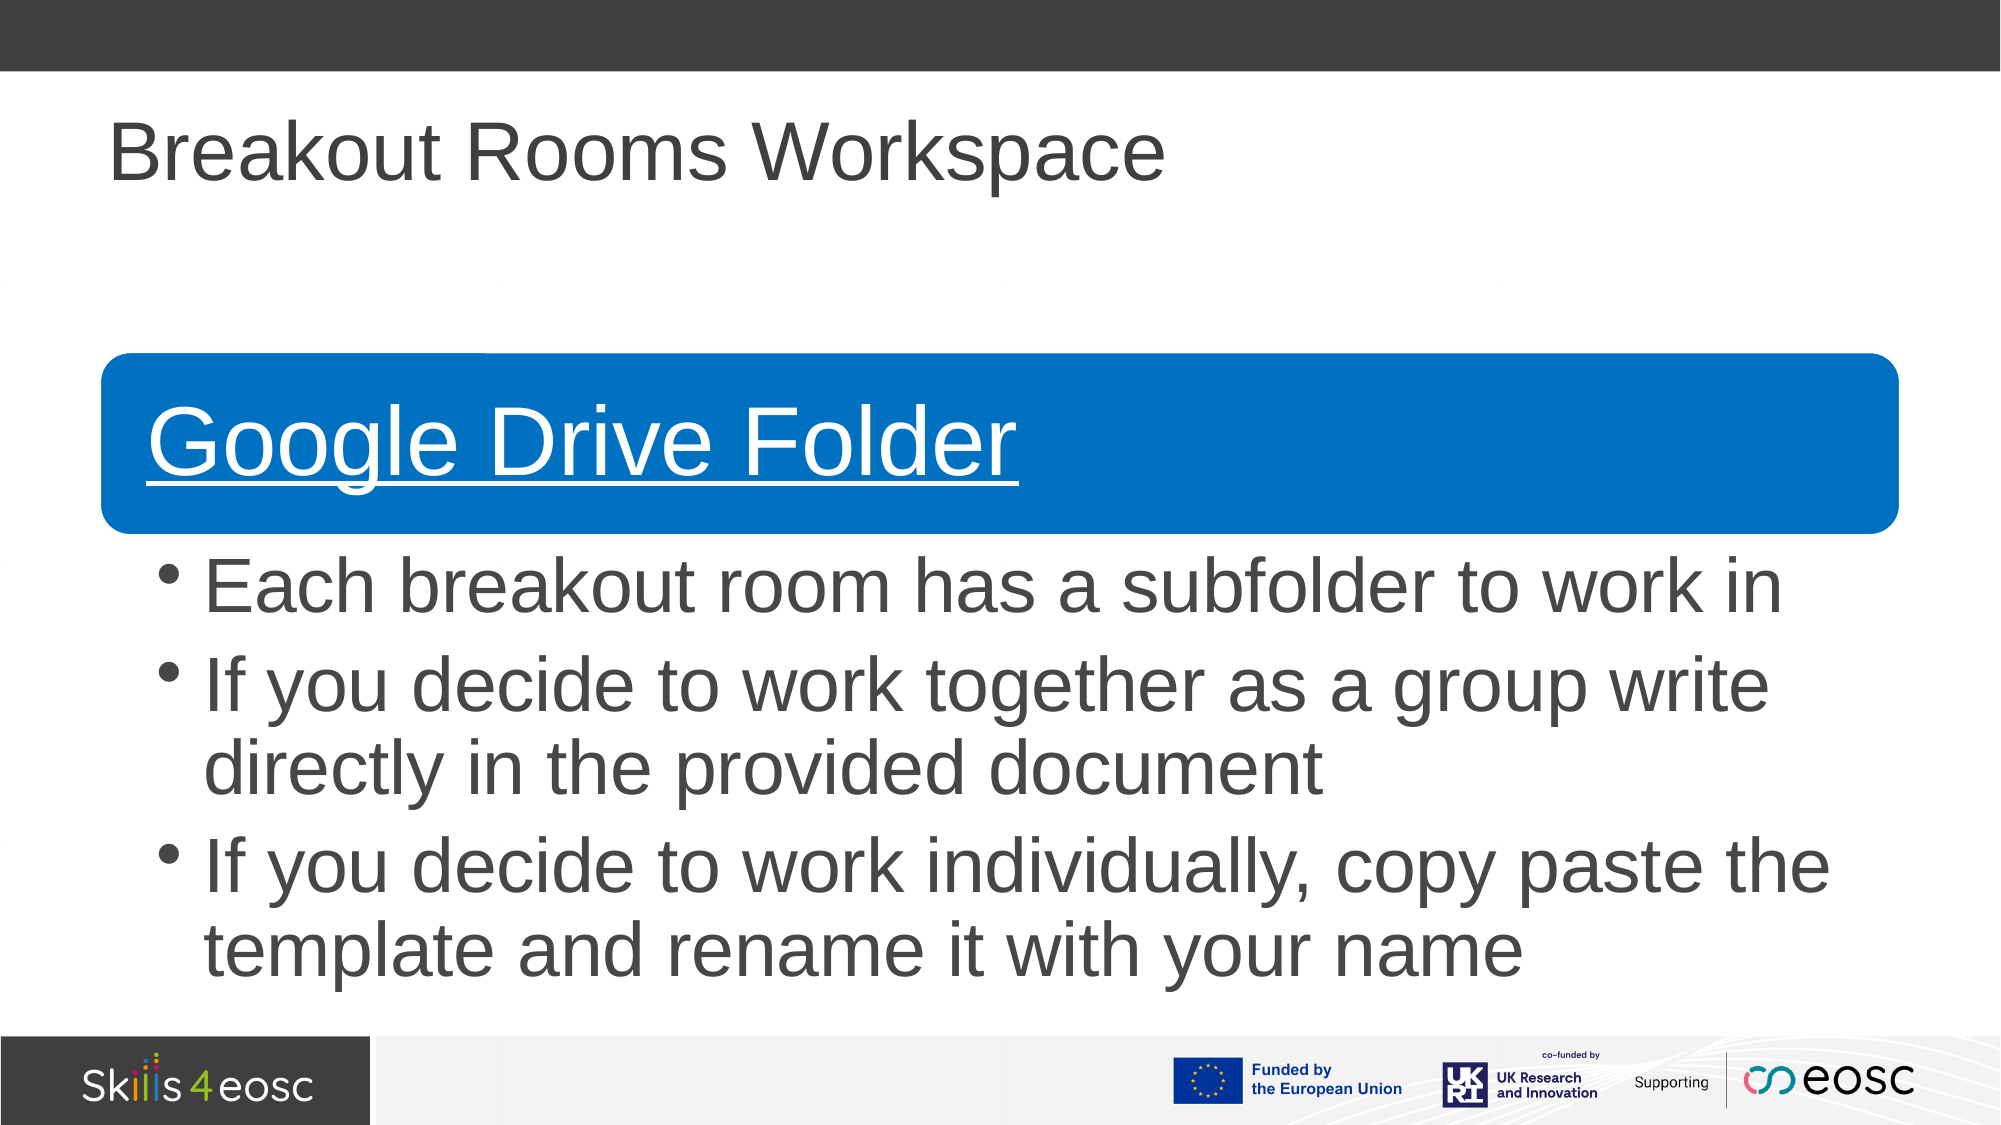

# Breakout Rooms Workspace
Google Drive Folder
Each breakout room has a subfolder to work in
If you decide to work together as a group write directly in the provided document
If you decide to work individually, copy paste the template and rename it with your name